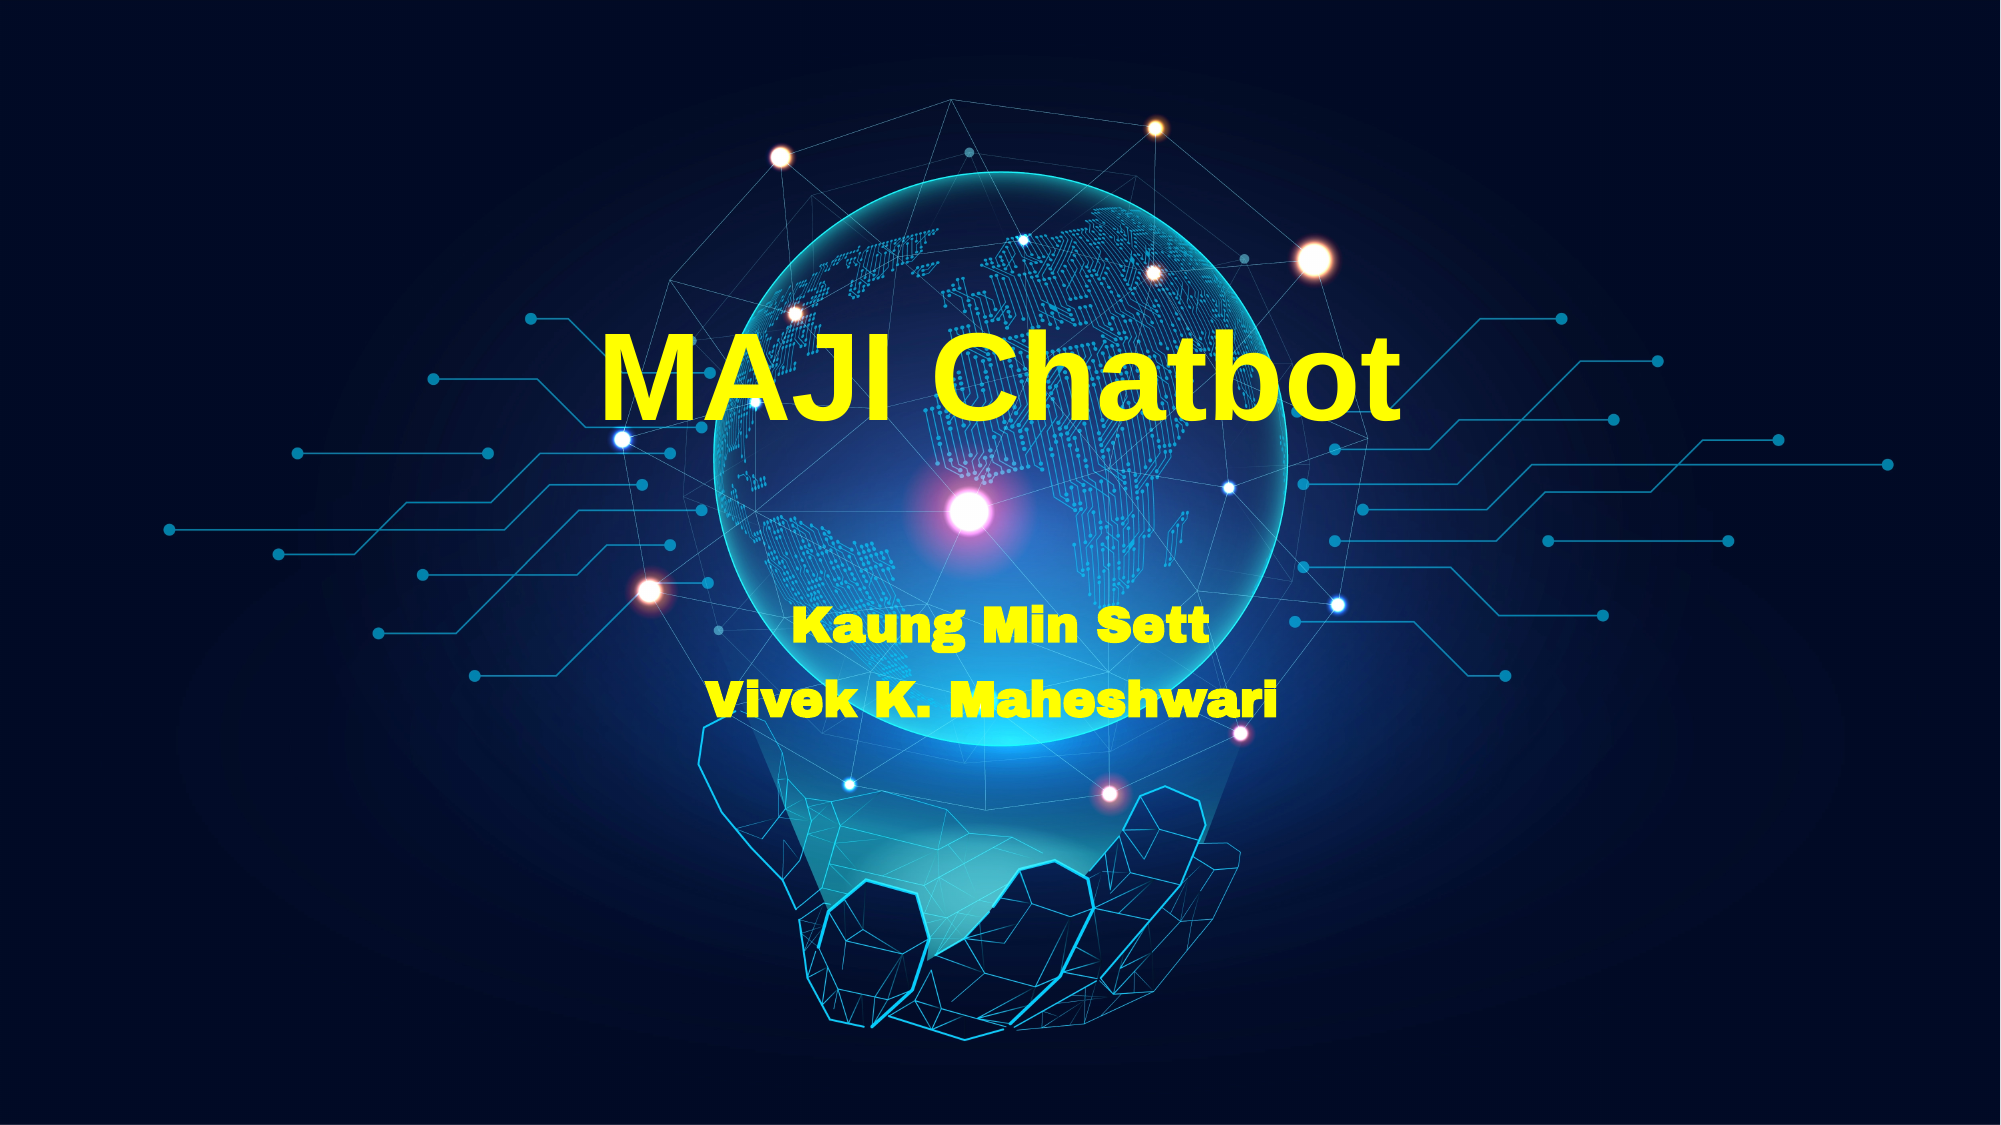

# MAJI Chatbot
Kaung Min Sett
Vivek K. Maheshwari